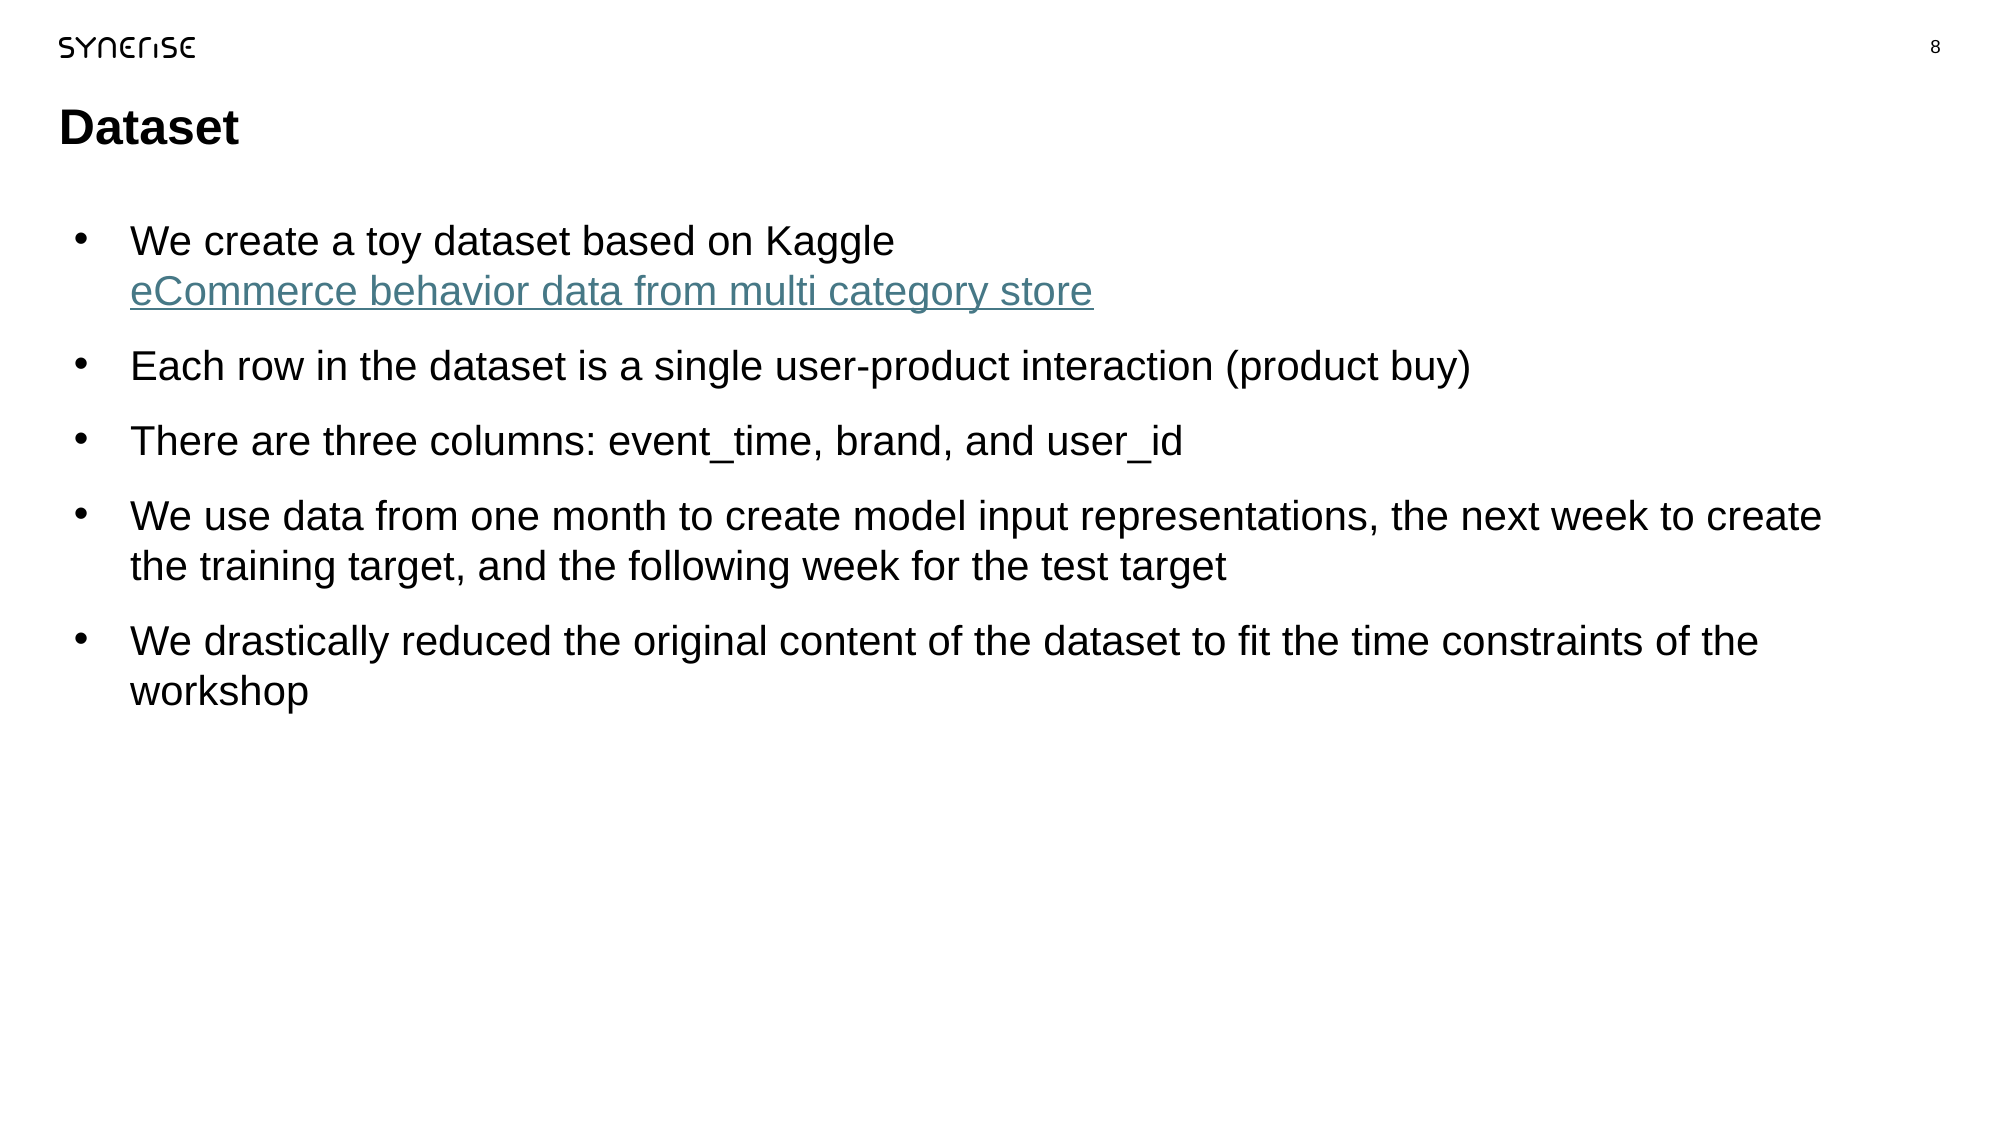

Dataset
We create a toy dataset based on Kaggle eCommerce behavior data from multi category store
Each row in the dataset is a single user-product interaction (product buy)
There are three columns: event_time, brand, and user_id
We use data from one month to create model input representations, the next week to create the training target, and the following week for the test target
We drastically reduced the original content of the dataset to fit the time constraints of the workshop